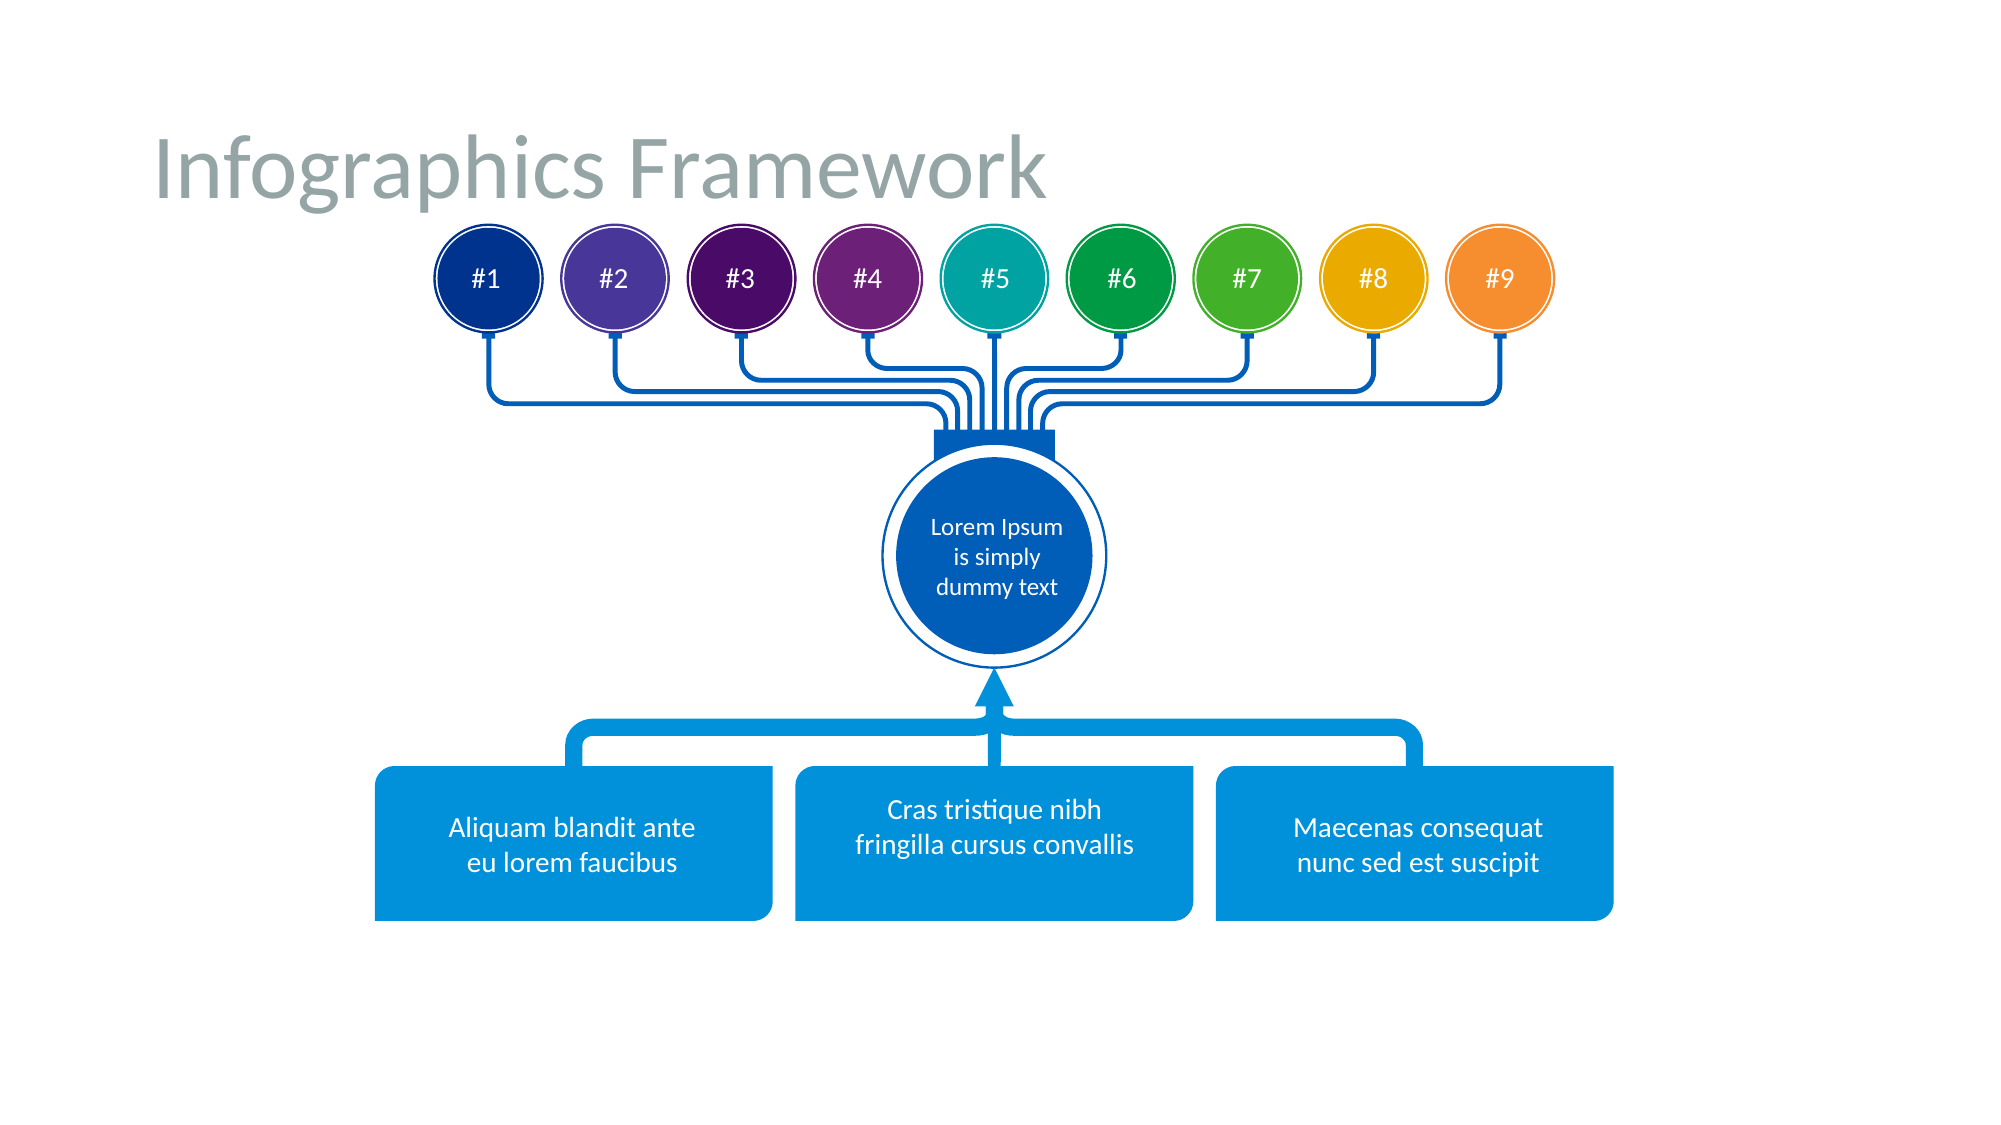

# Infographics Framework

#1

#2

#3

#4

#5

#6

#7

#8

#9

Lorem Ipsum
is simply
dummy text

Cras tristique nibh
fringilla cursus convallis
Aliquam blandit ante
eu lorem faucibus
Maecenas consequat
nunc sed est suscipit